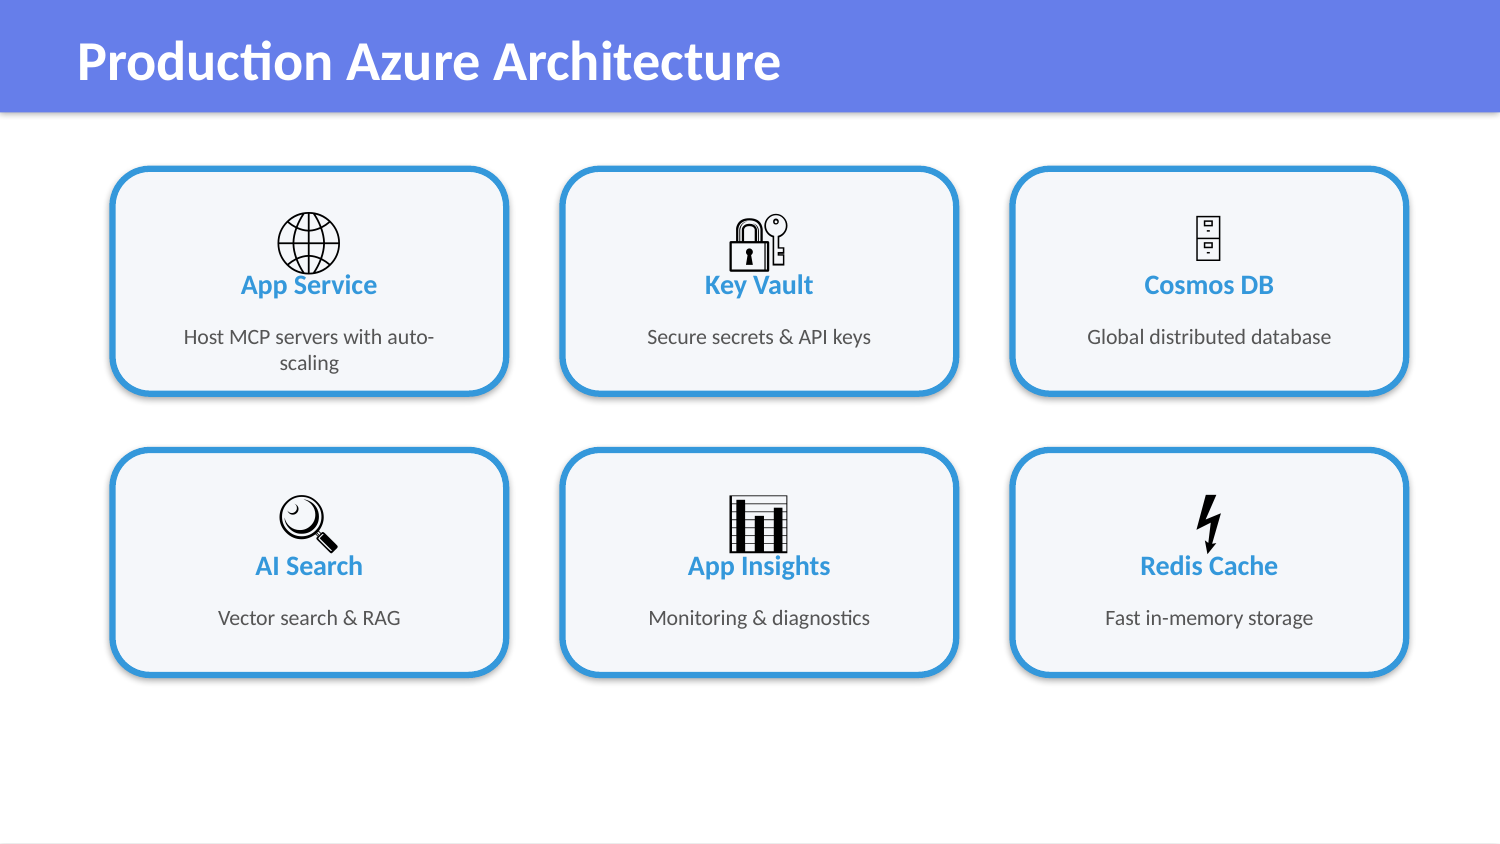

Production Azure Architecture

🌐
🔐
🗄️
App Service
Key Vault
Cosmos DB
Host MCP servers with auto-scaling
Secure secrets & API keys
Global distributed database

🔍
📊
⚡
AI Search
App Insights
Redis Cache
Vector search & RAG
Monitoring & diagnostics
Fast in-memory storage